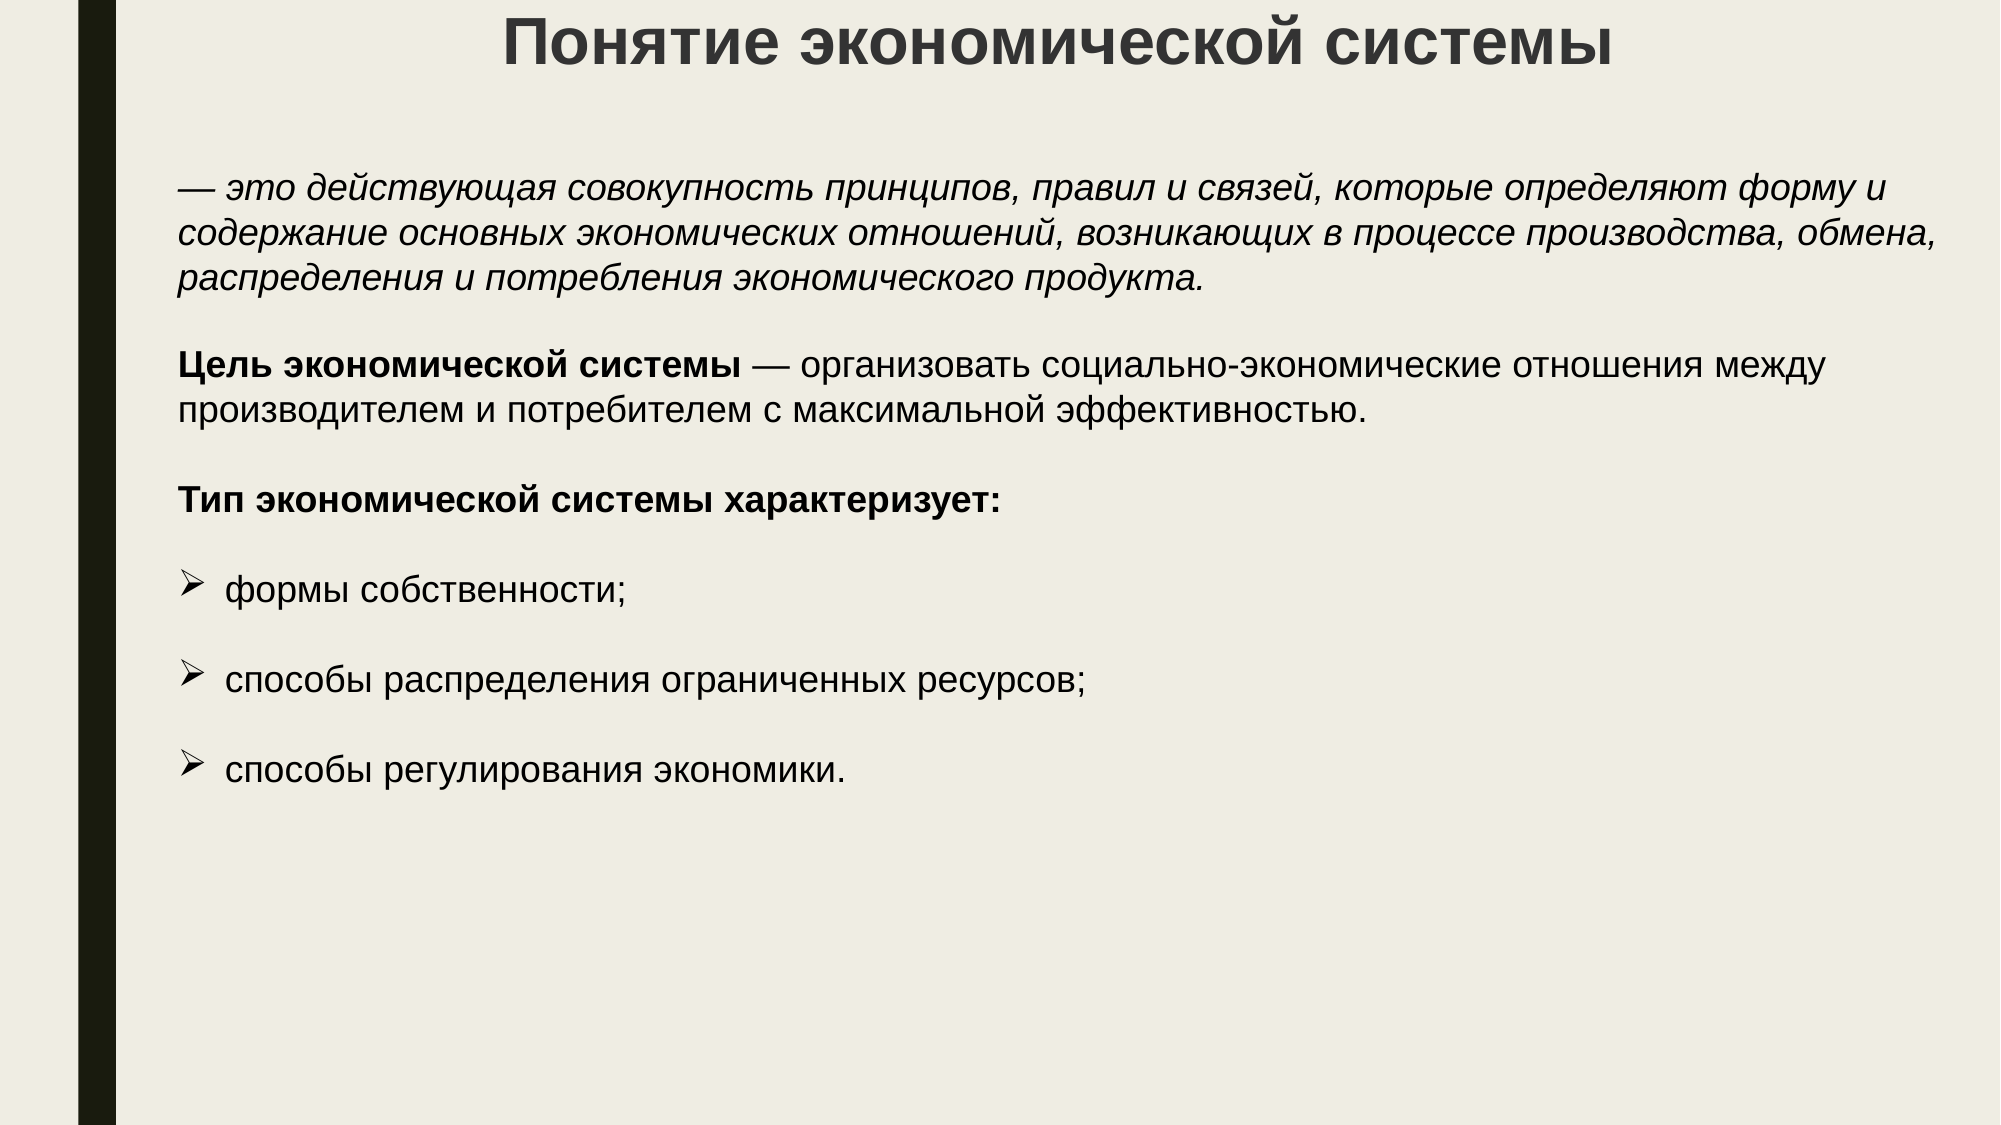

# Понятие экономической системы
― это действующая совокупность принципов, правил и связей, которые определяют форму и содержание основных экономических отношений, возникающих в процессе производства, обмена, распределения и потребления экономического продукта.
Цель экономической системы — организовать социально-экономические отношения между производителем и потребителем с максимальной эффективностью.

Тип экономической системы характеризует:
формы собственности;
способы распределения ограниченных ресурсов;
способы регулирования экономики.